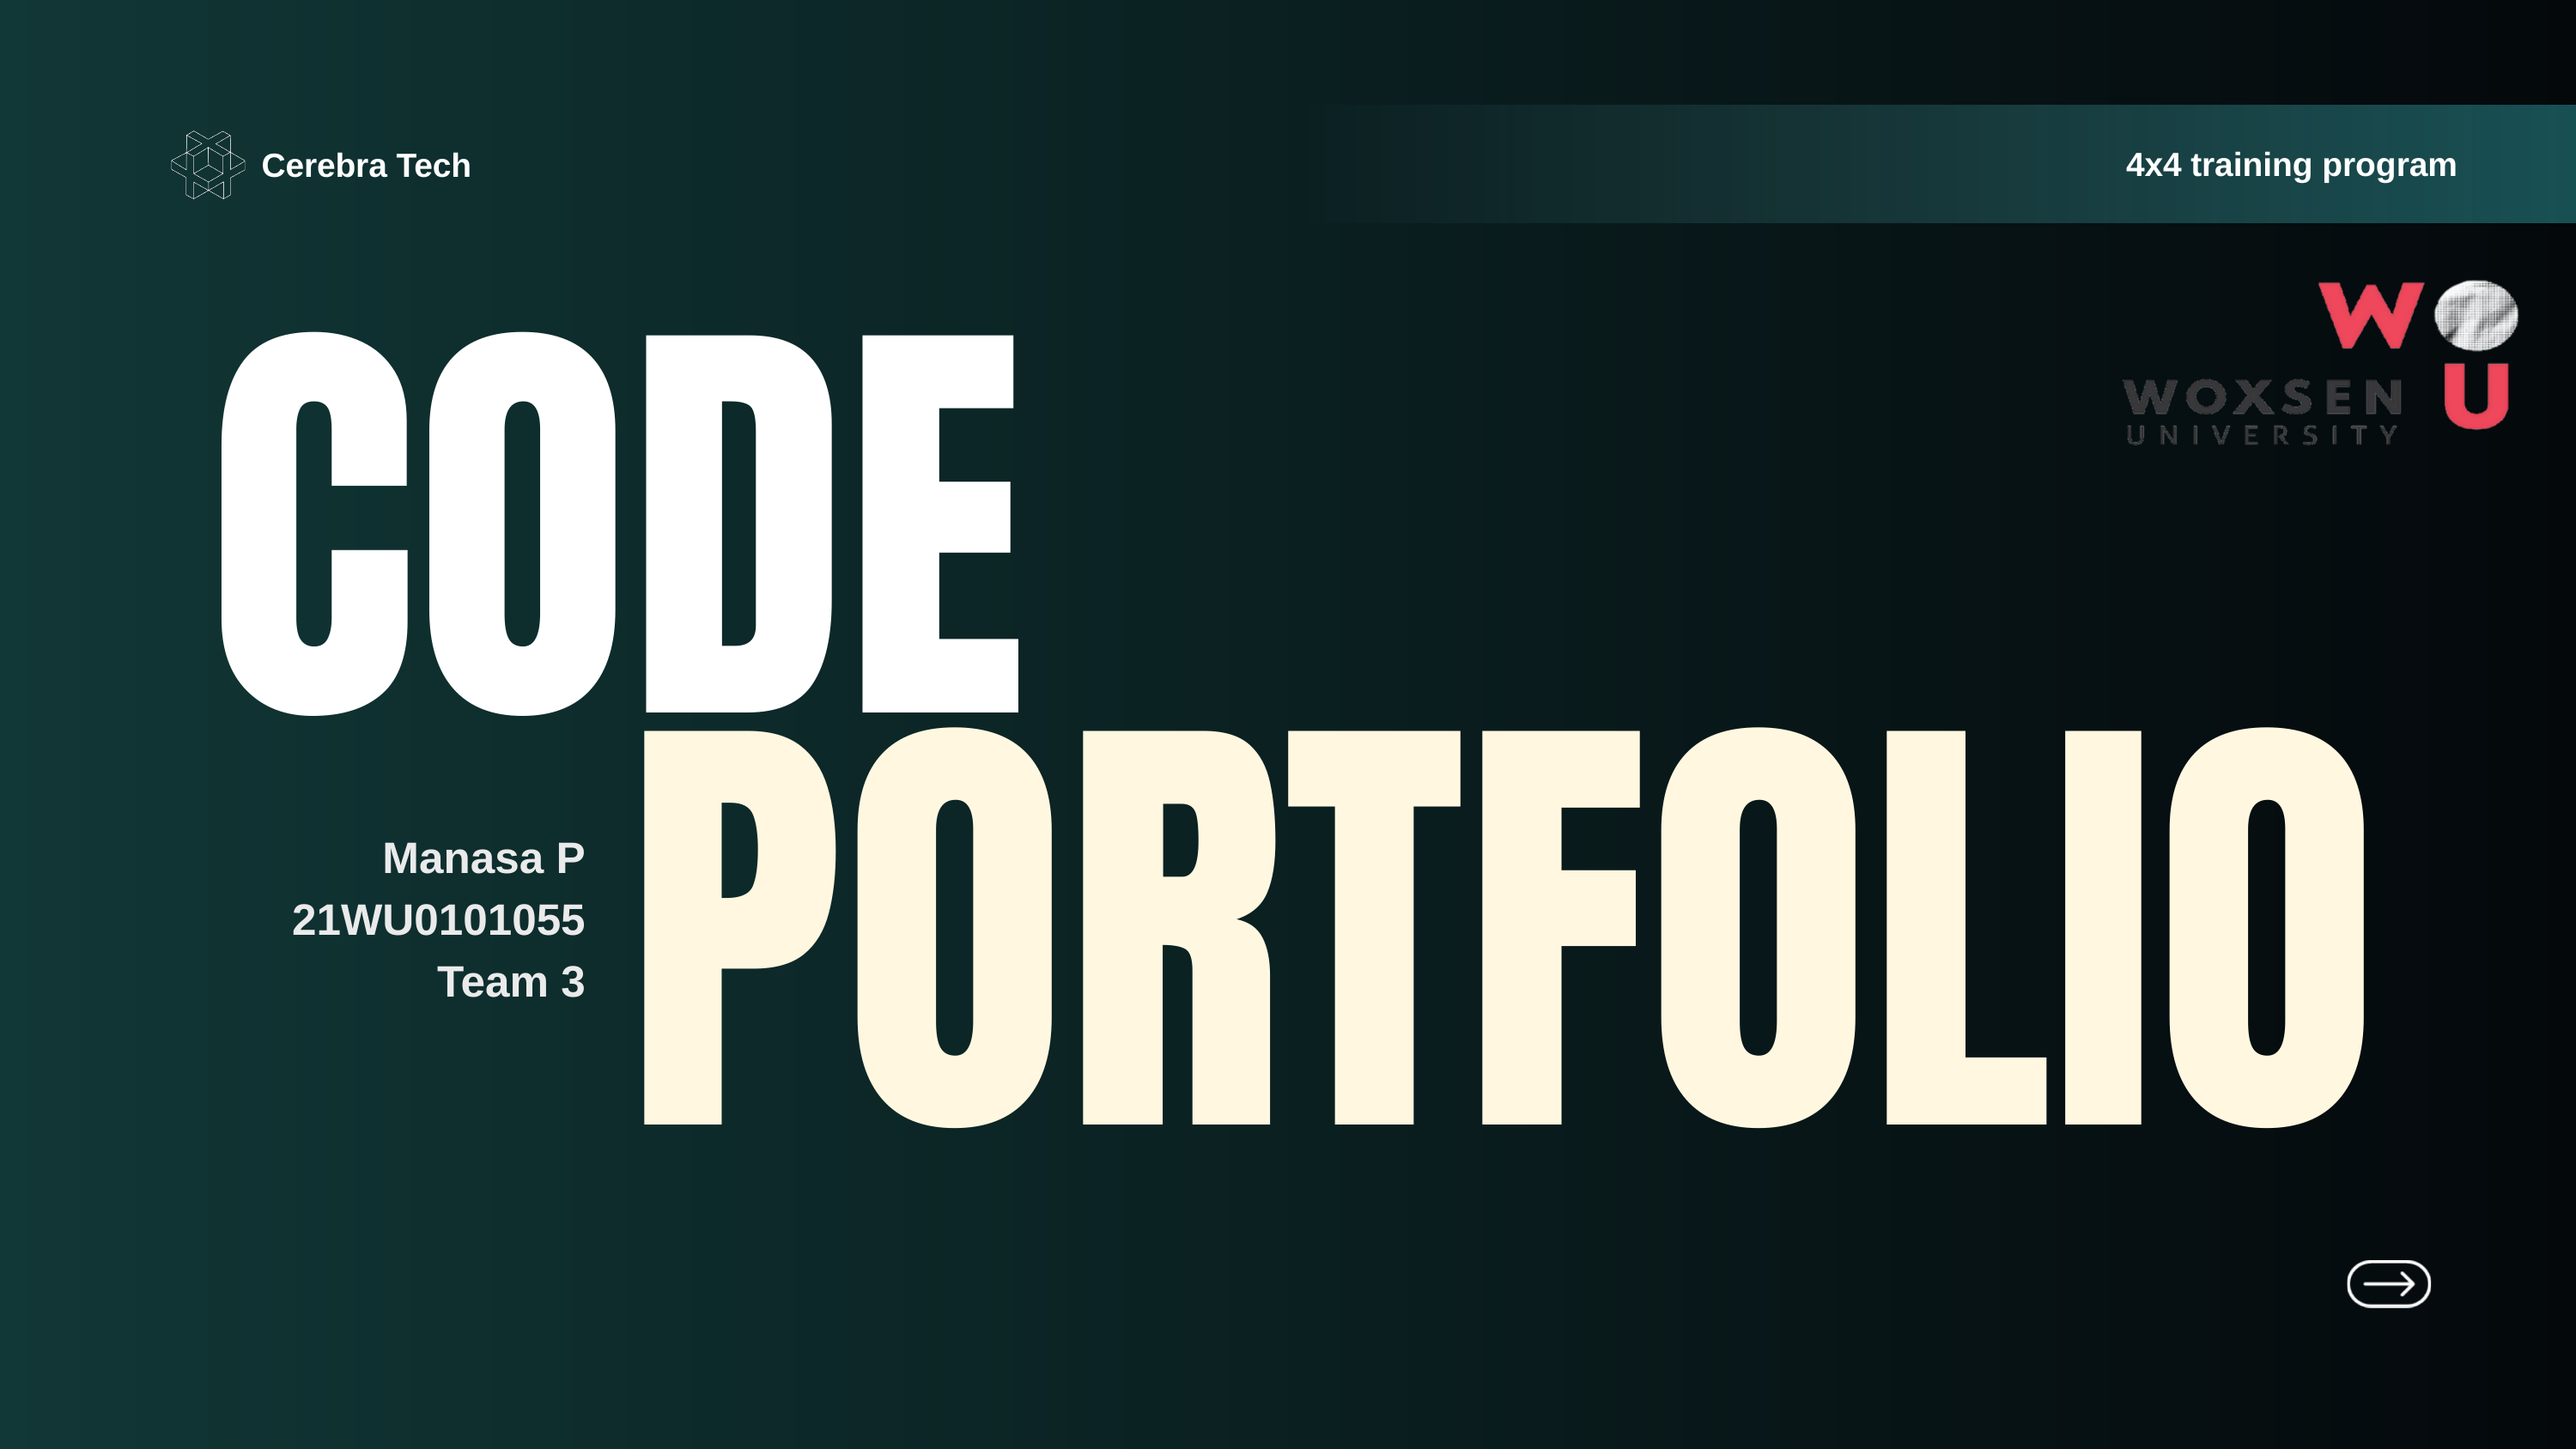

4x4 training program
Cerebra Tech
CODE

PORTFOLIO
Manasa P
21WU0101055
Team 3